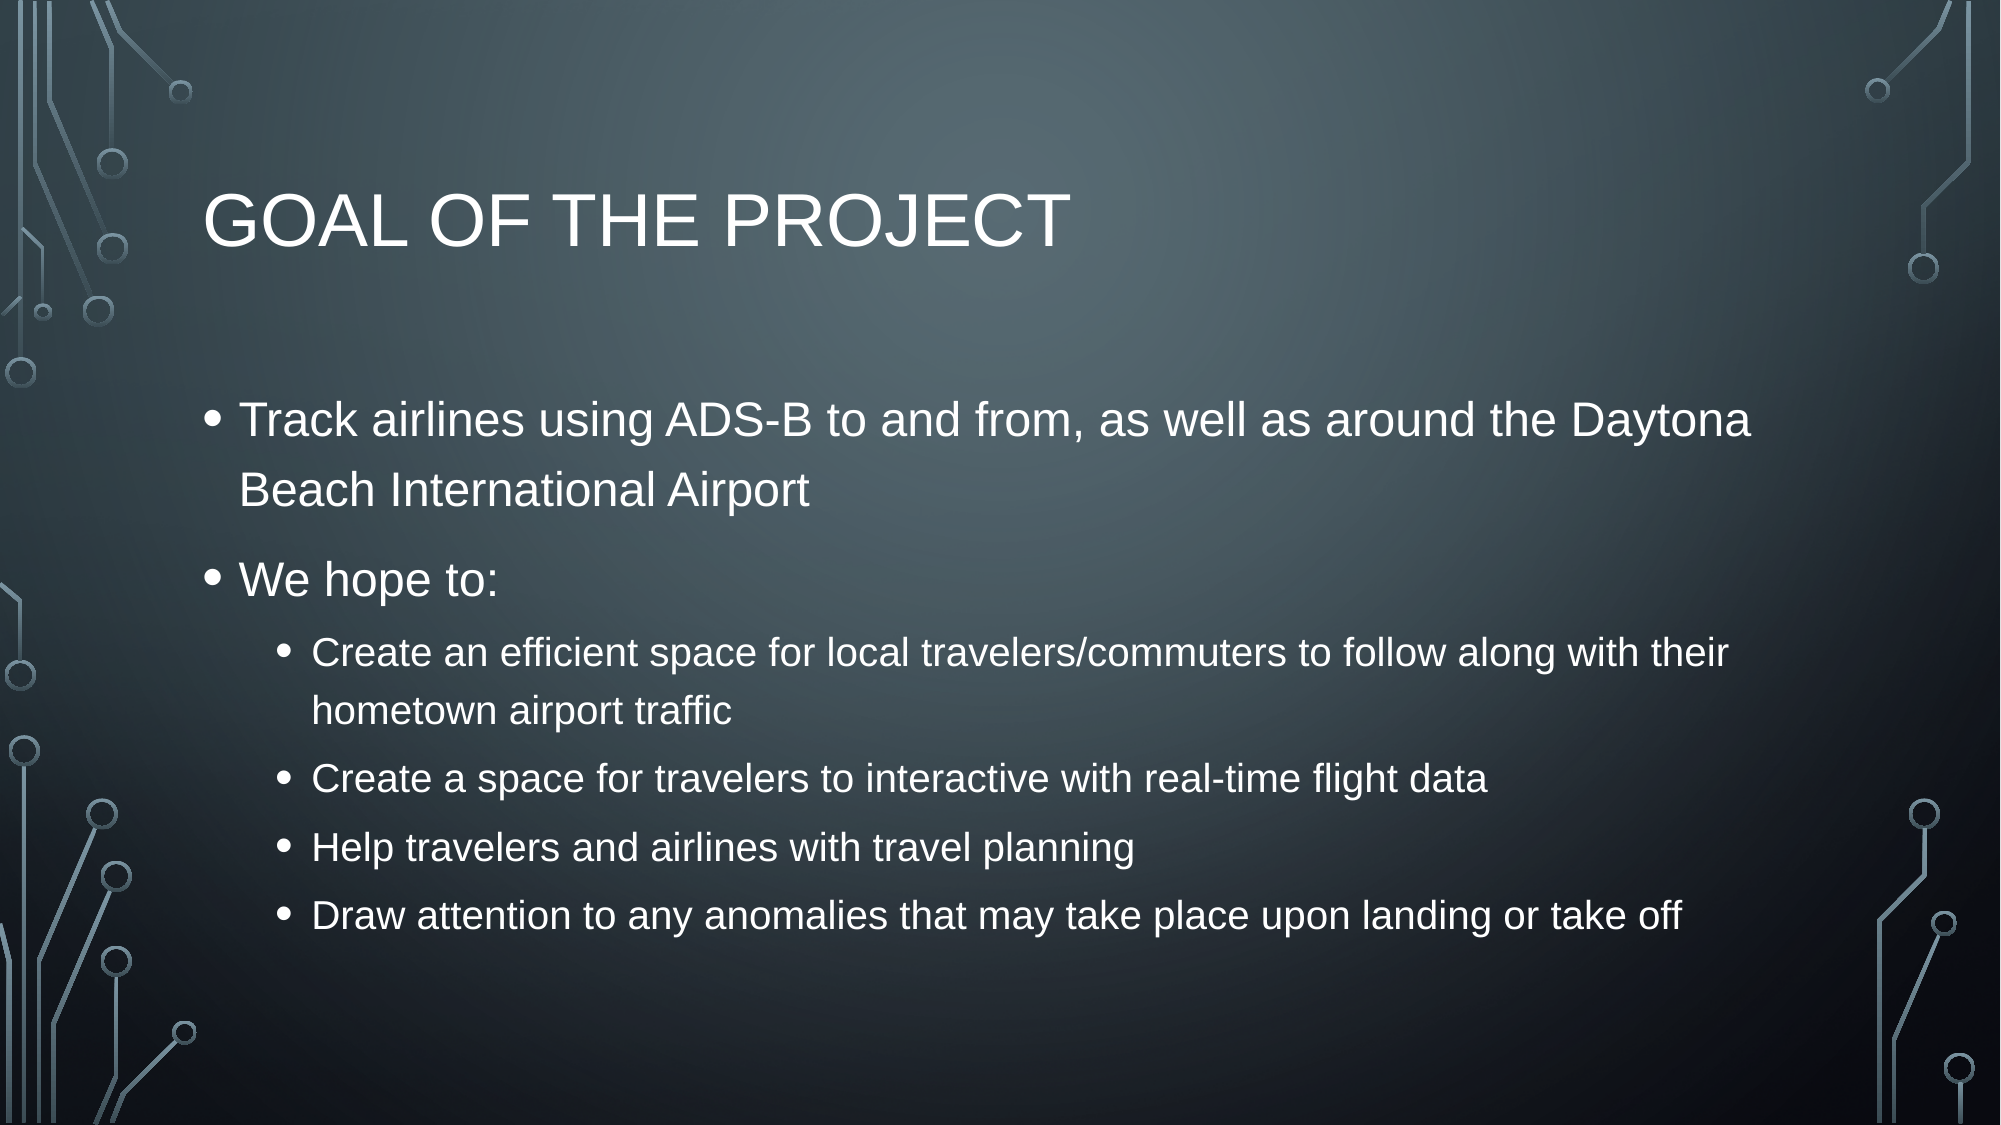

# Goal Of the Project
Track airlines using ADS-B to and from, as well as around the Daytona Beach International Airport
We hope to:
Create an efficient space for local travelers/commuters to follow along with their hometown airport traffic
Create a space for travelers to interactive with real-time flight data
Help travelers and airlines with travel planning
Draw attention to any anomalies that may take place upon landing or take off